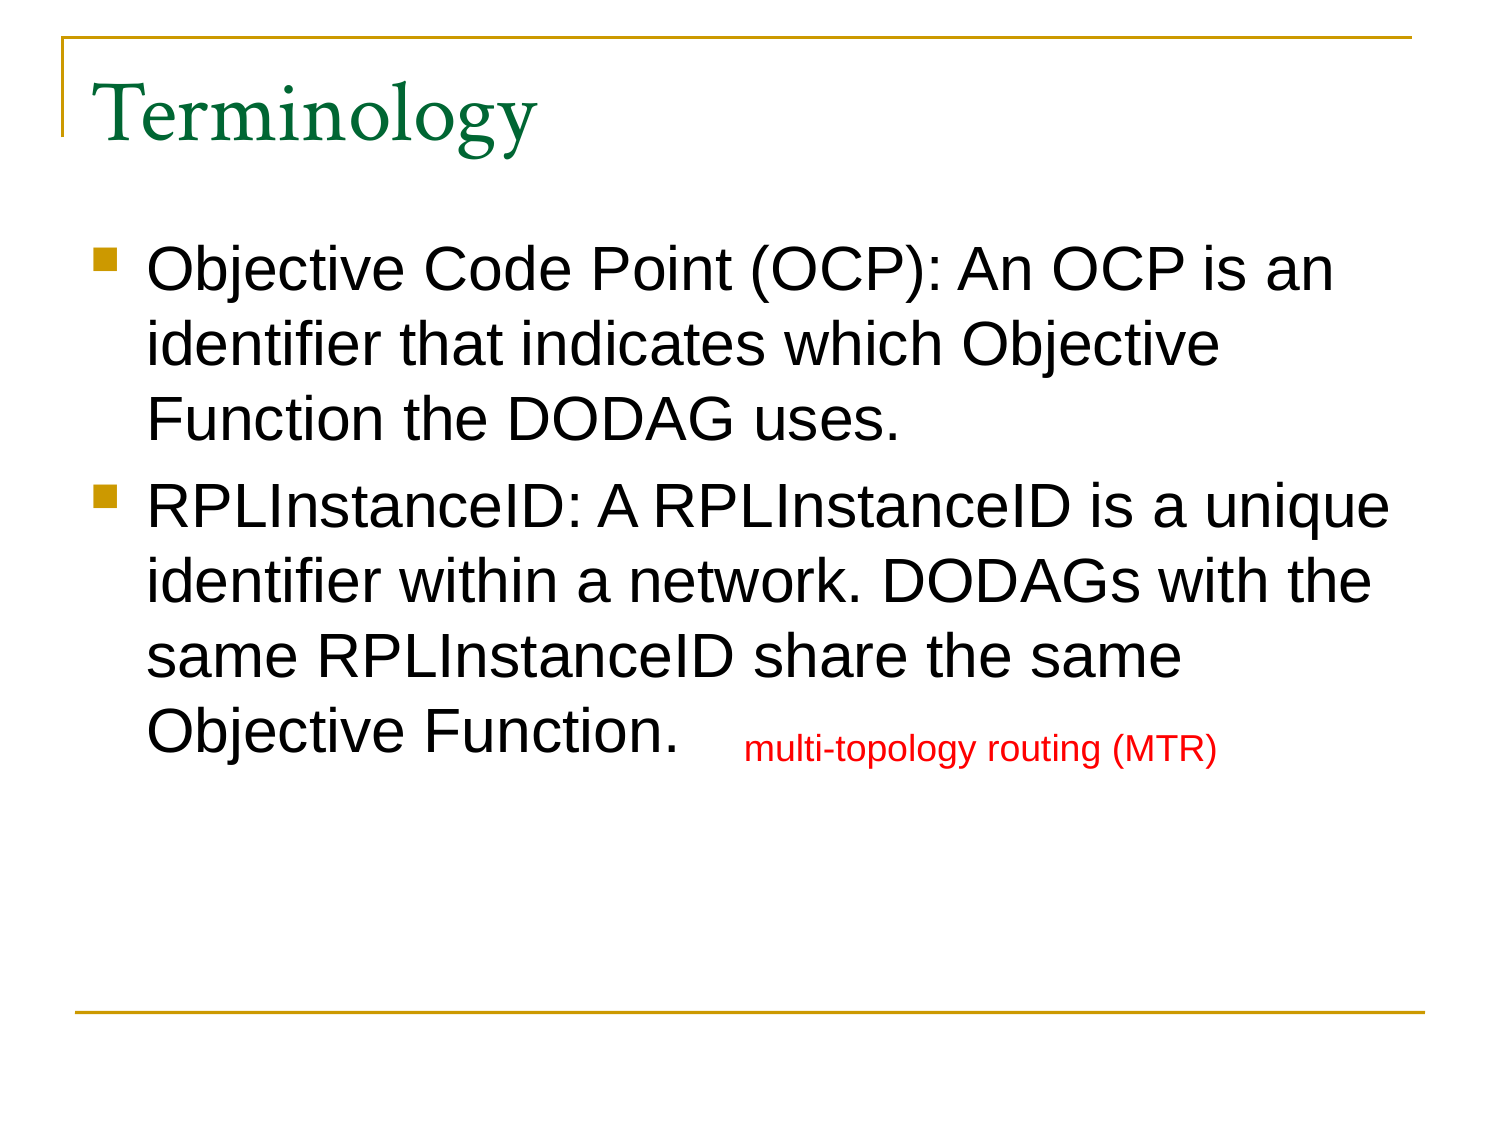

# Terminology
Objective Code Point (OCP): An OCP is an identifier that indicates which Objective Function the DODAG uses.
RPLInstanceID: A RPLInstanceID is a unique identifier within a network. DODAGs with the same RPLInstanceID share the same Objective Function.
multi-topology routing (MTR)